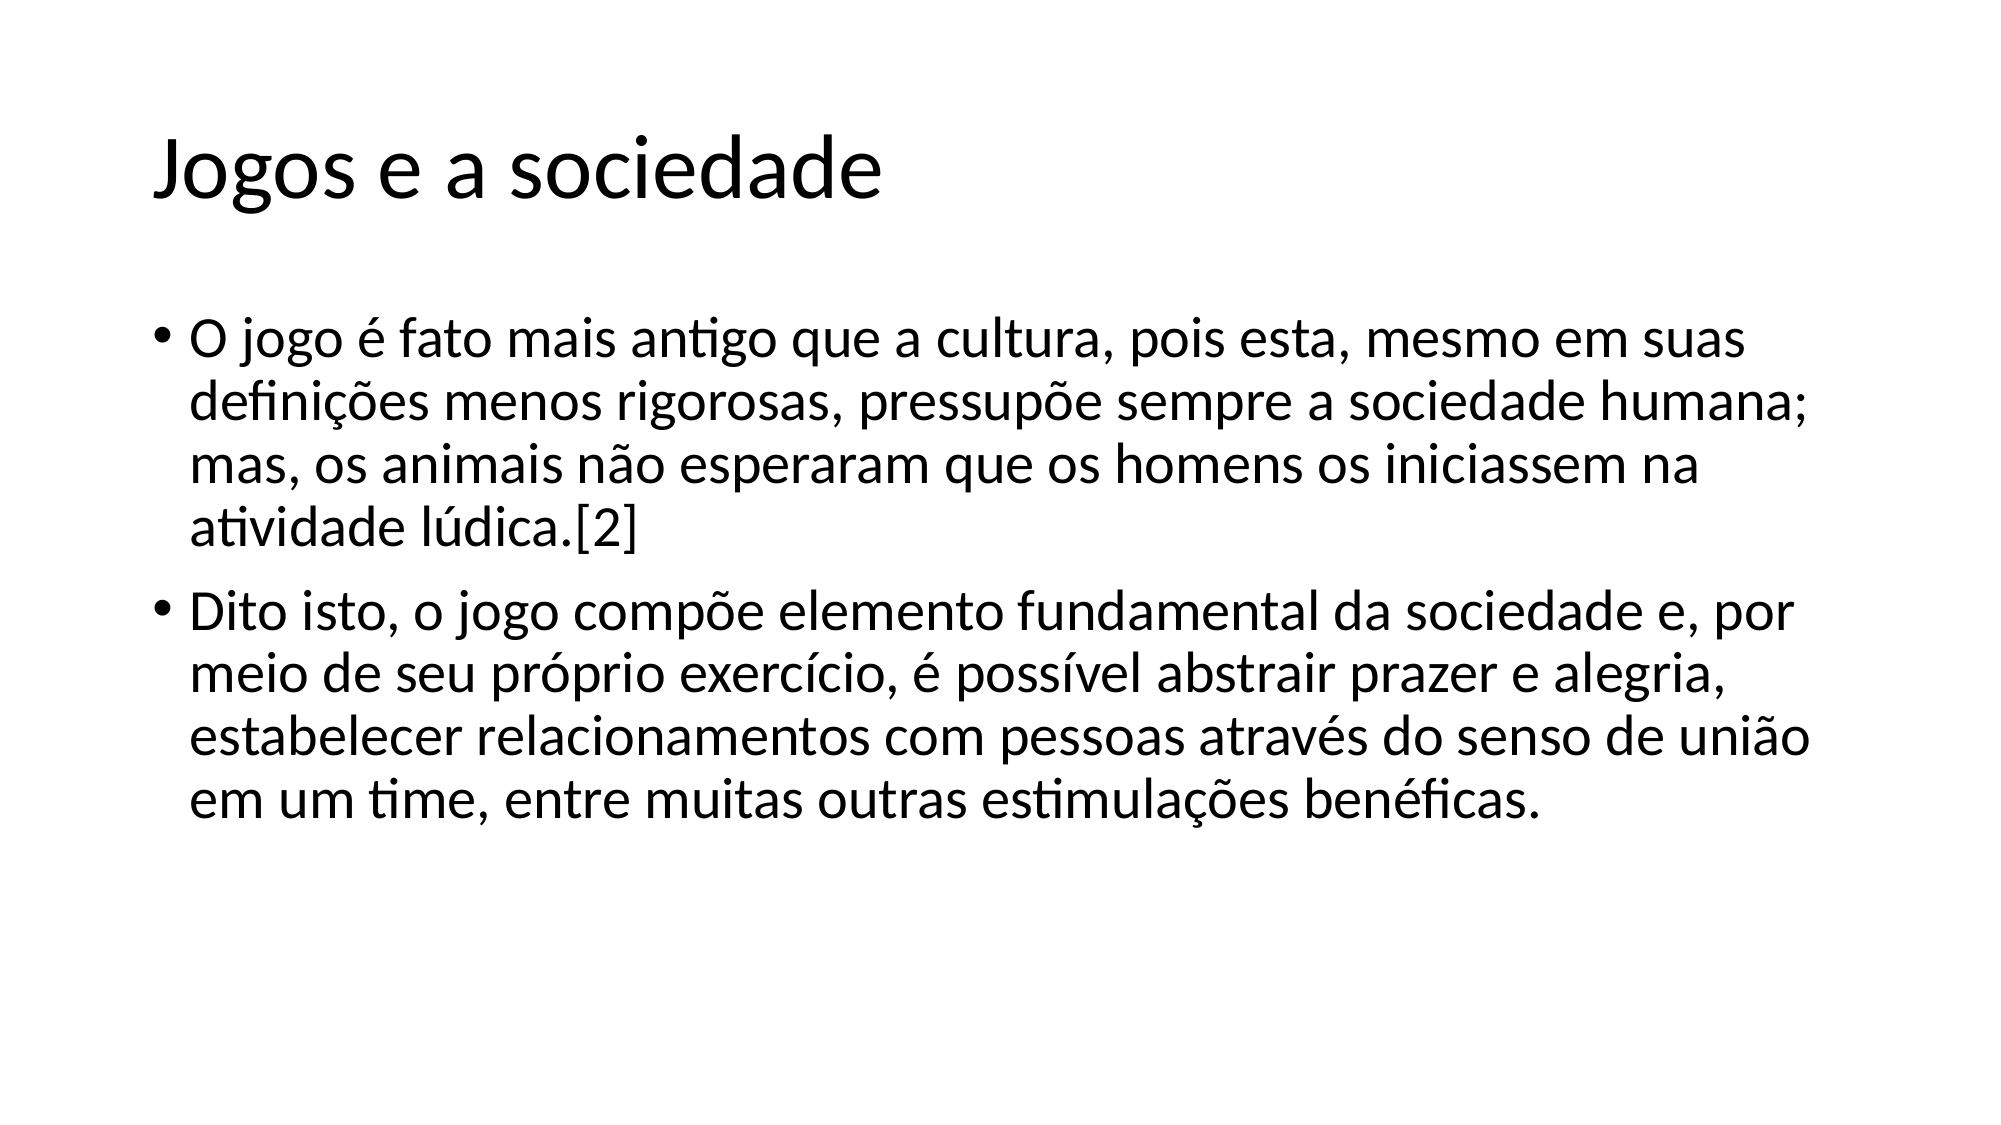

# Jogos e a sociedade
O jogo é fato mais antigo que a cultura, pois esta, mesmo em suas definições menos rigorosas, pressupõe sempre a sociedade humana; mas, os animais não esperaram que os homens os iniciassem na atividade lúdica.[2]
Dito isto, o jogo compõe elemento fundamental da sociedade e, por meio de seu próprio exercício, é possível abstrair prazer e alegria, estabelecer relacionamentos com pessoas através do senso de união em um time, entre muitas outras estimulações benéficas.